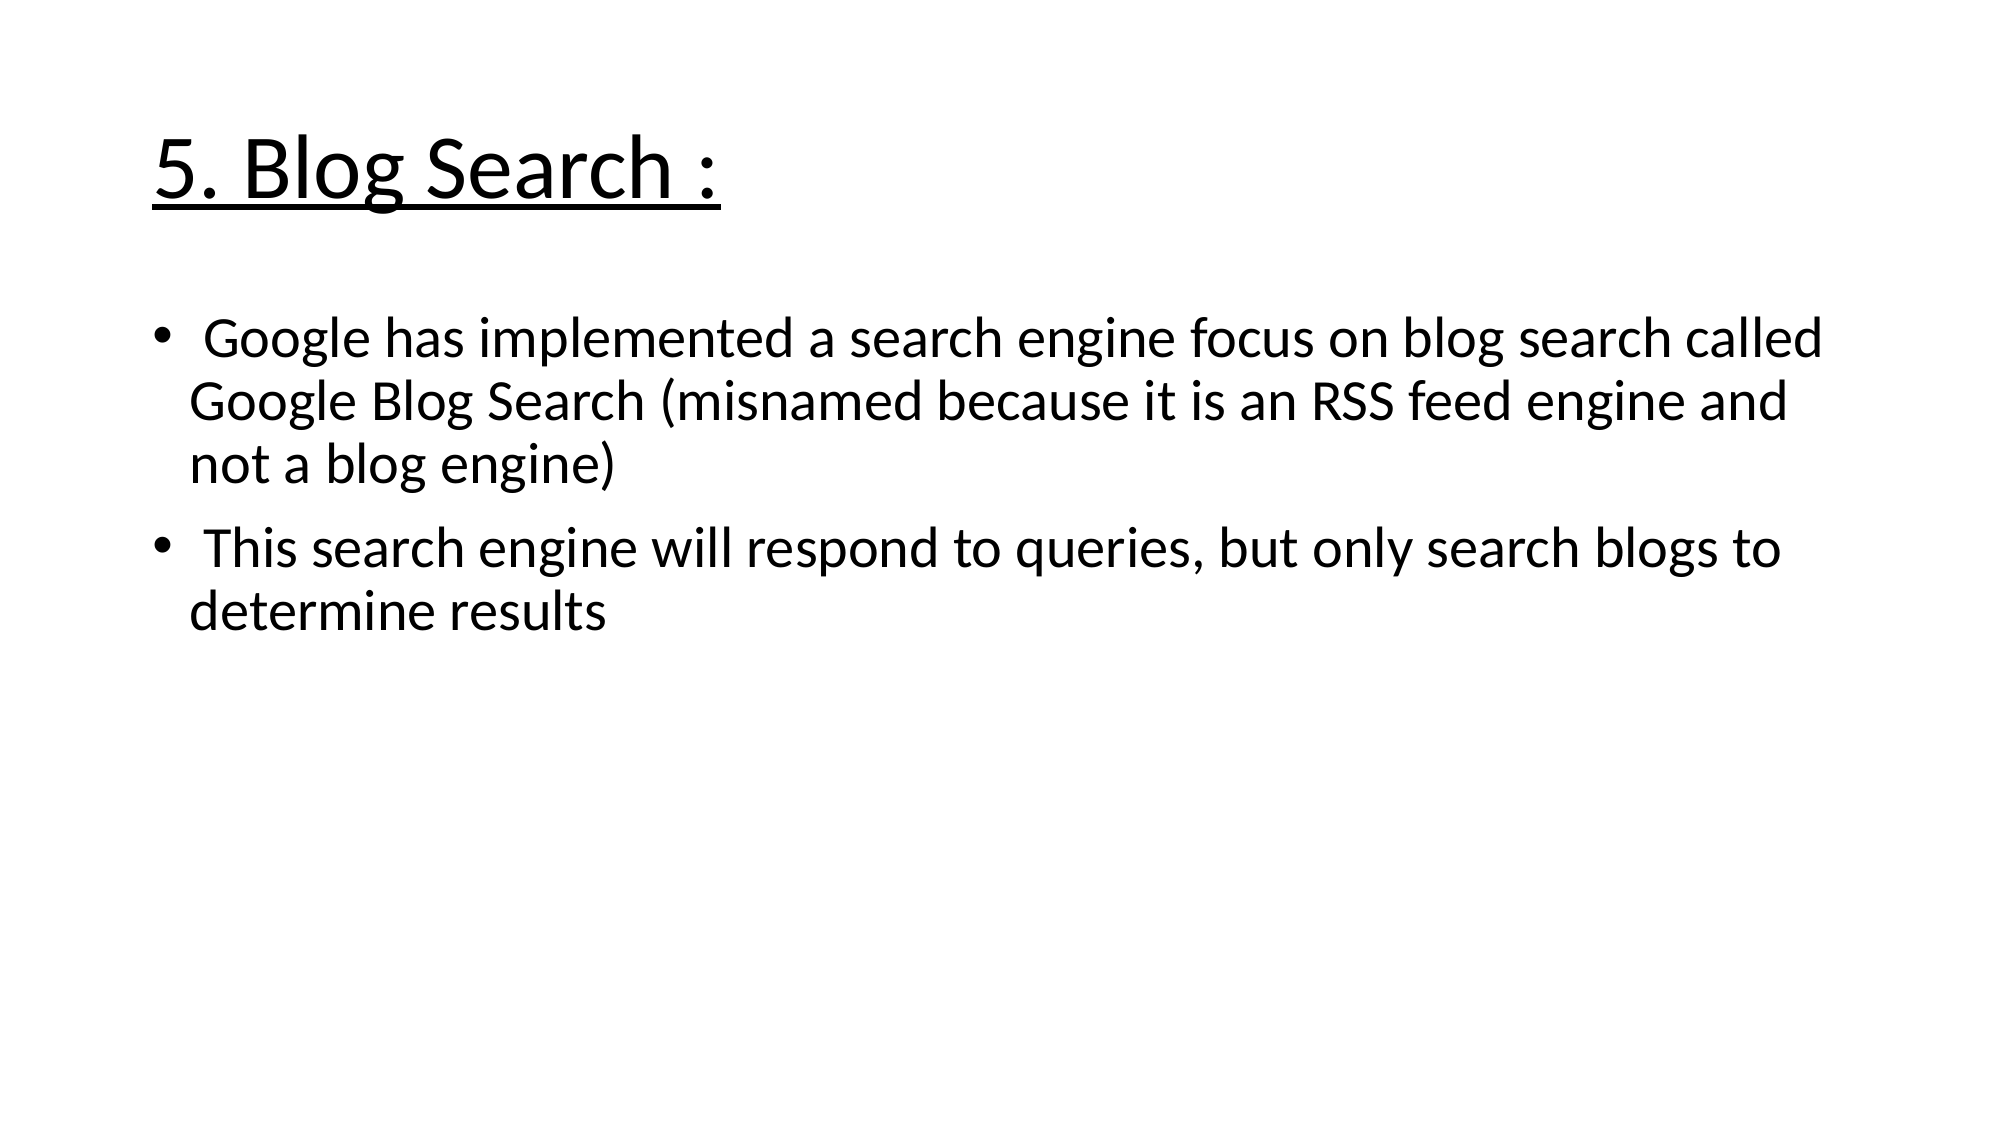

# 5. Blog Search :
 Google has implemented a search engine focus on blog search called Google Blog Search (misnamed because it is an RSS feed engine and not a blog engine)
 This search engine will respond to queries, but only search blogs to determine results